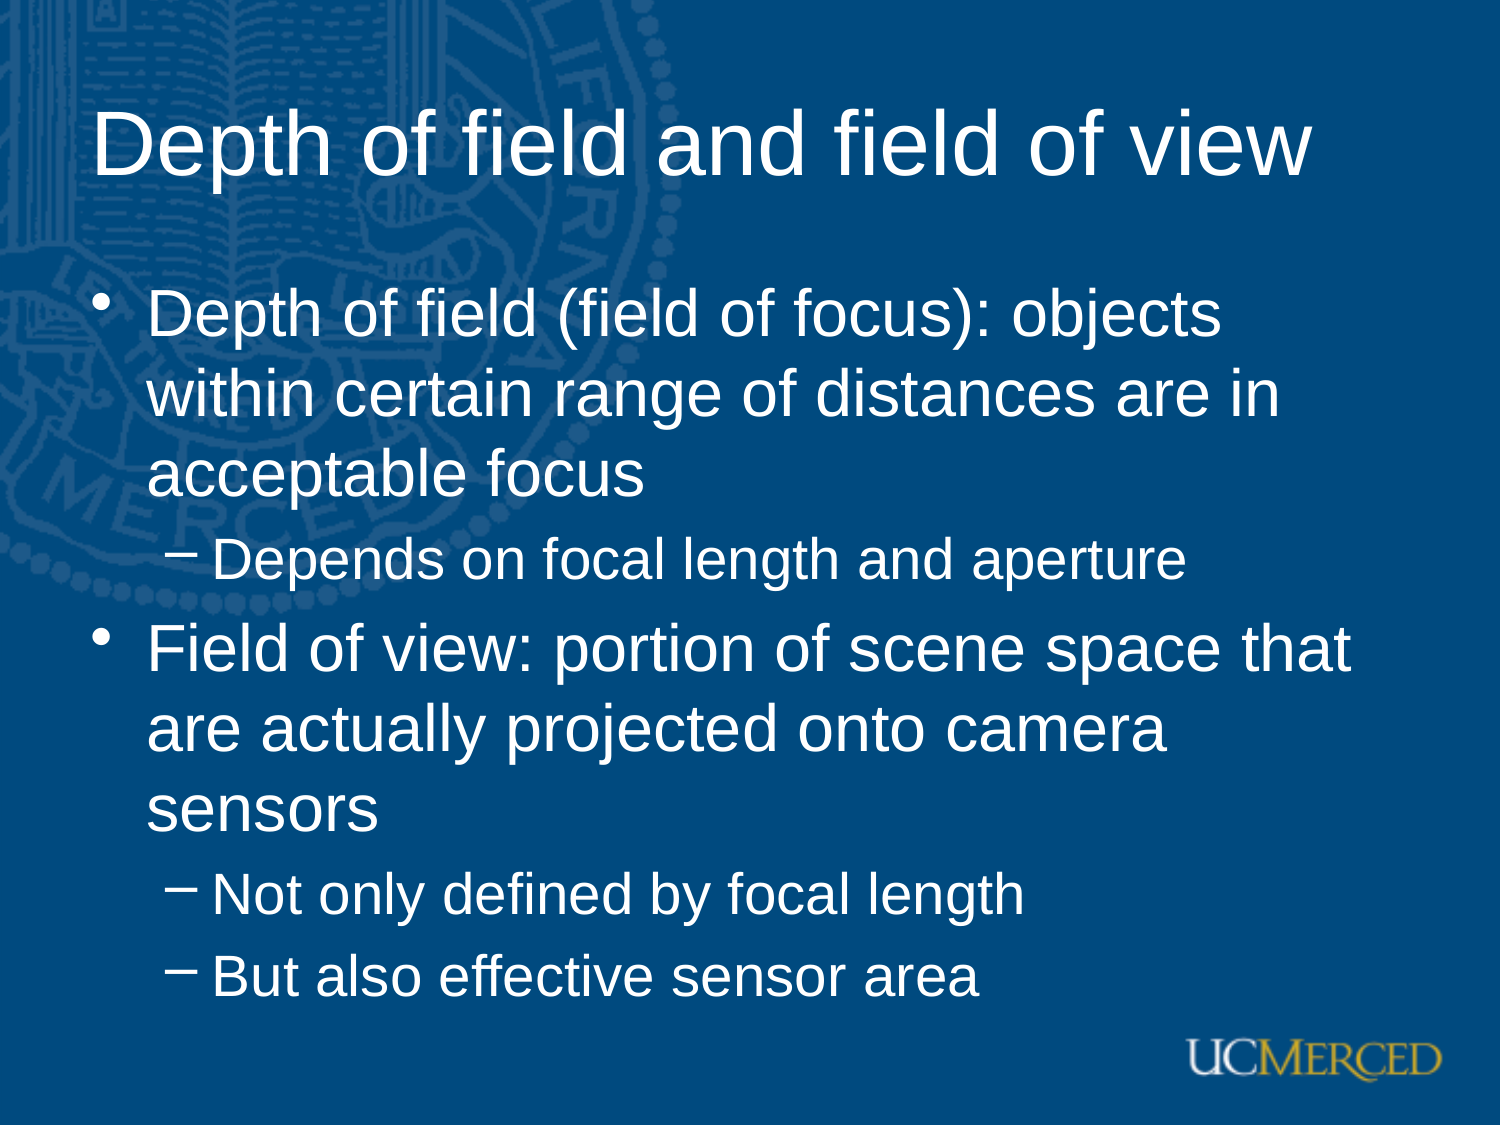

# Depth of field and field of view
Depth of field (field of focus): objects within certain range of distances are in acceptable focus
Depends on focal length and aperture
Field of view: portion of scene space that are actually projected onto camera sensors
Not only defined by focal length
But also effective sensor area